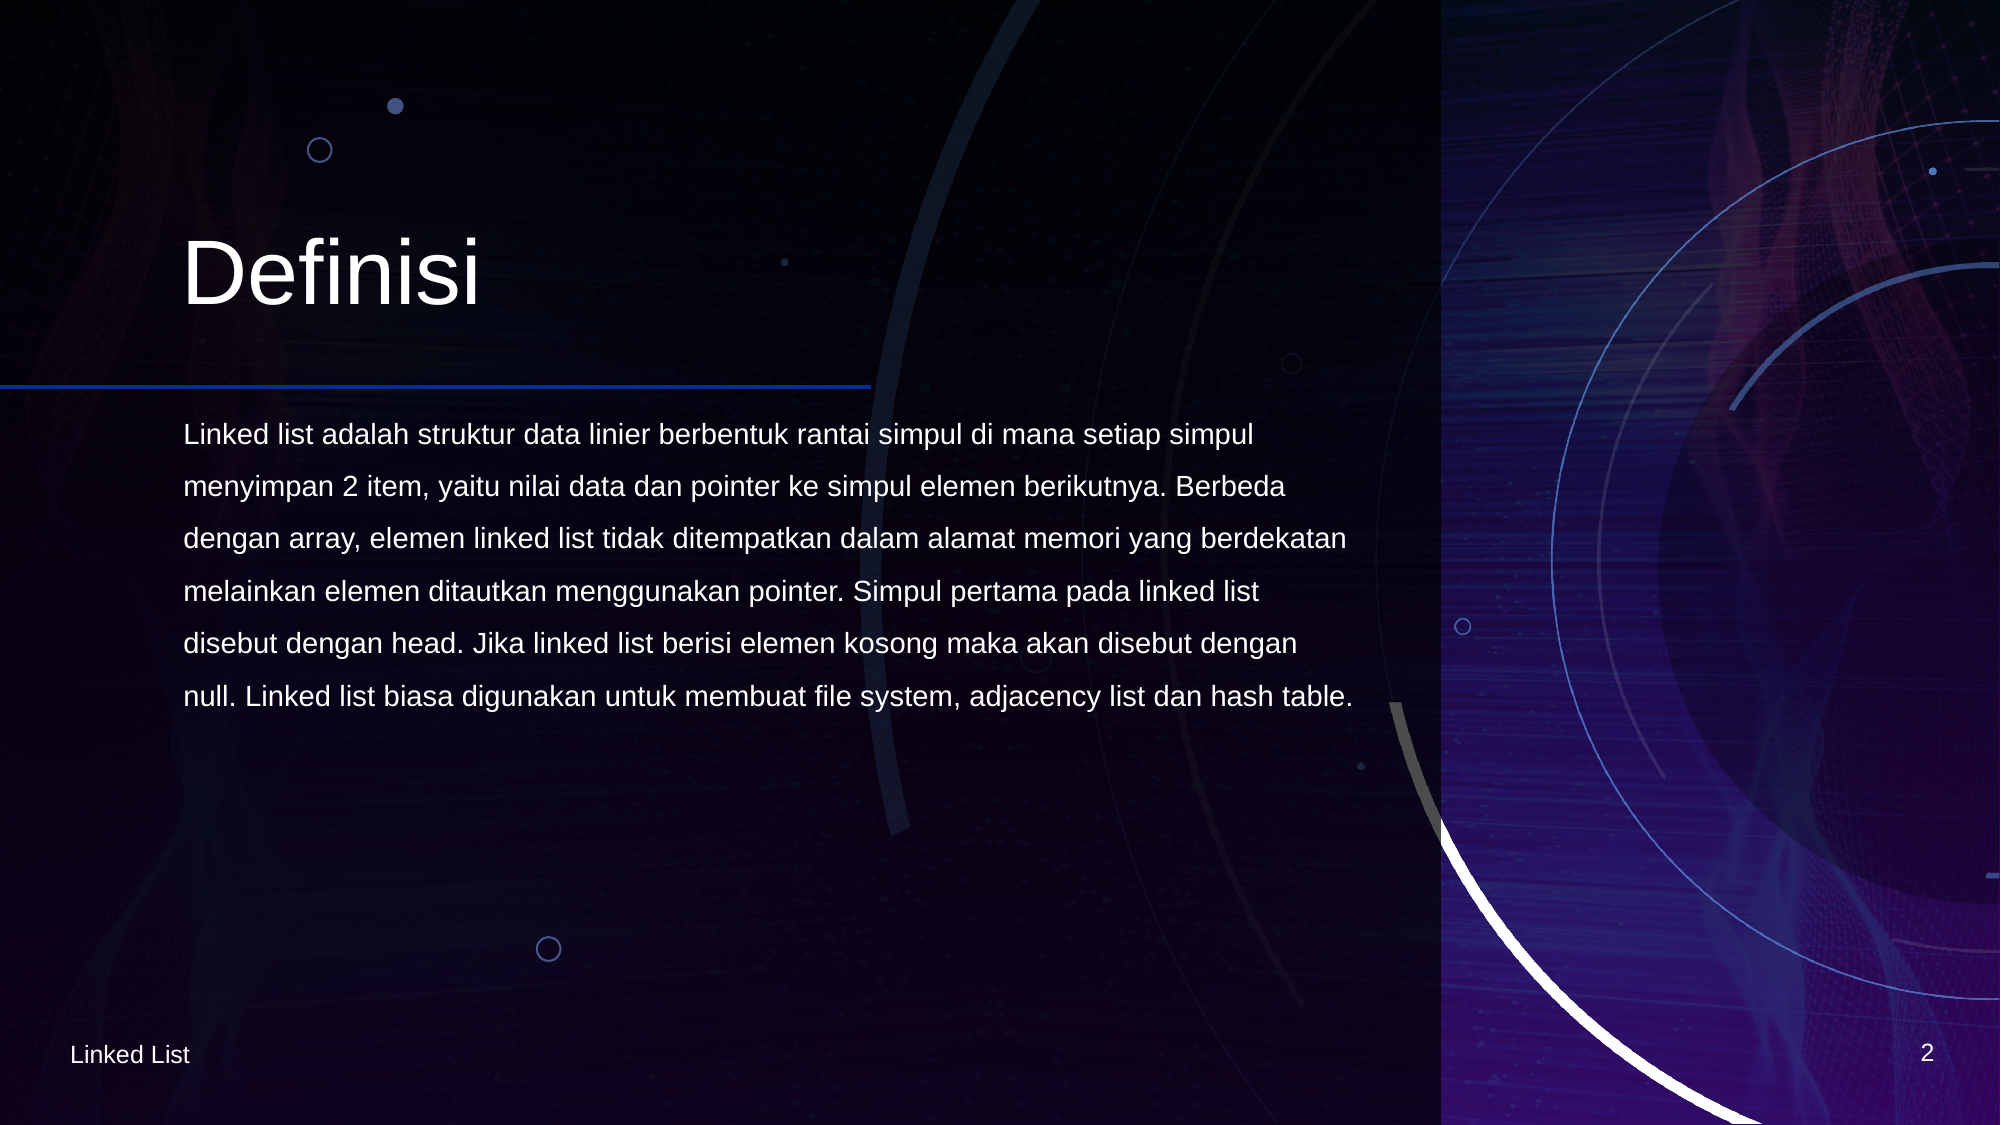

# Definisi
Linked list adalah struktur data linier berbentuk rantai simpul di mana setiap simpul menyimpan 2 item, yaitu nilai data dan pointer ke simpul elemen berikutnya. Berbeda dengan array, elemen linked list tidak ditempatkan dalam alamat memori yang berdekatan melainkan elemen ditautkan menggunakan pointer. Simpul pertama pada linked list disebut dengan head. Jika linked list berisi elemen kosong maka akan disebut dengan null. Linked list biasa digunakan untuk membuat file system, adjacency list dan hash table.

2
Linked List